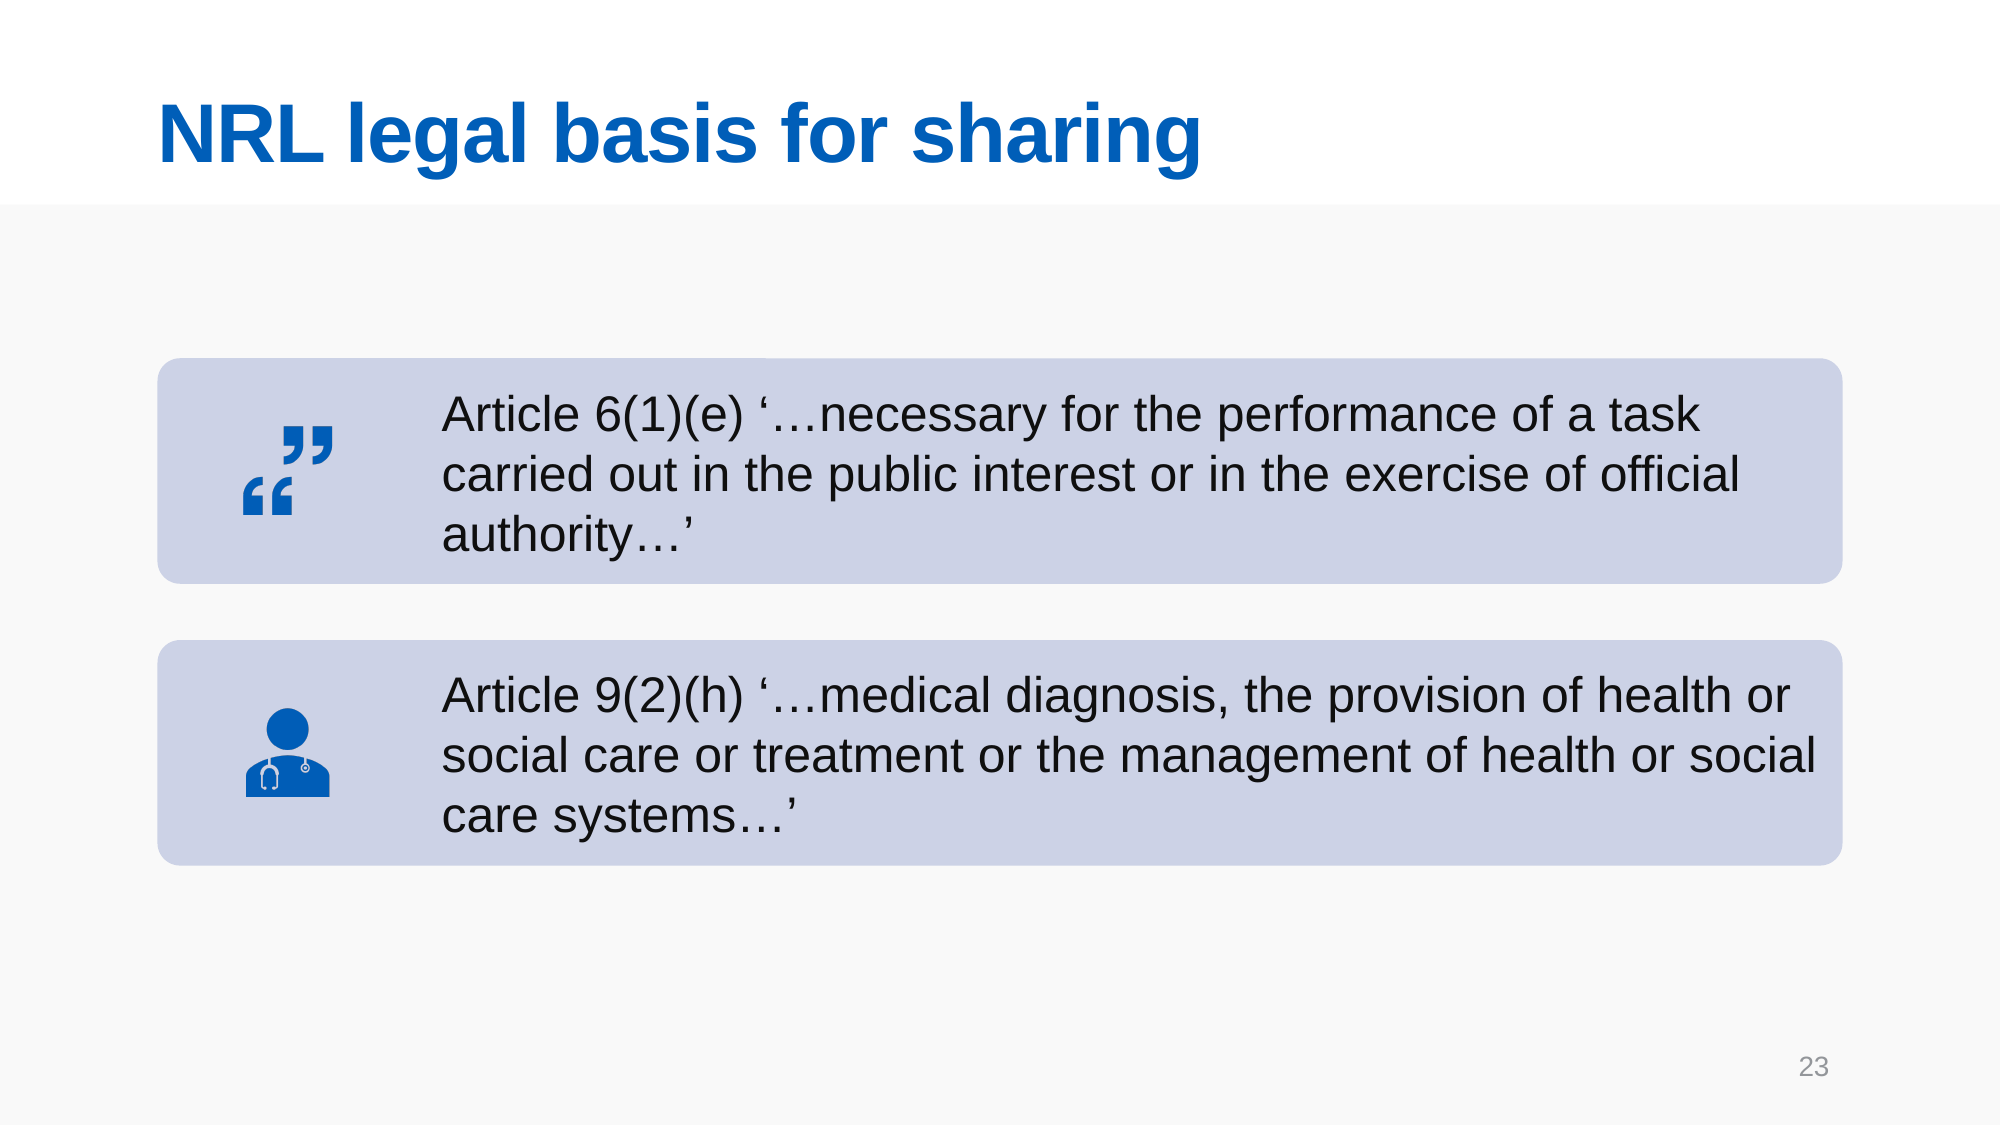

# NRL legal basis for sharing
Article 6(1)(e) ‘…necessary for the performance of a task carried out in the public interest or in the exercise of official authority…’
Article 9(2)(h) ‘…medical diagnosis, the provision of health or social care or treatment or the management of health or social care systems…’
23